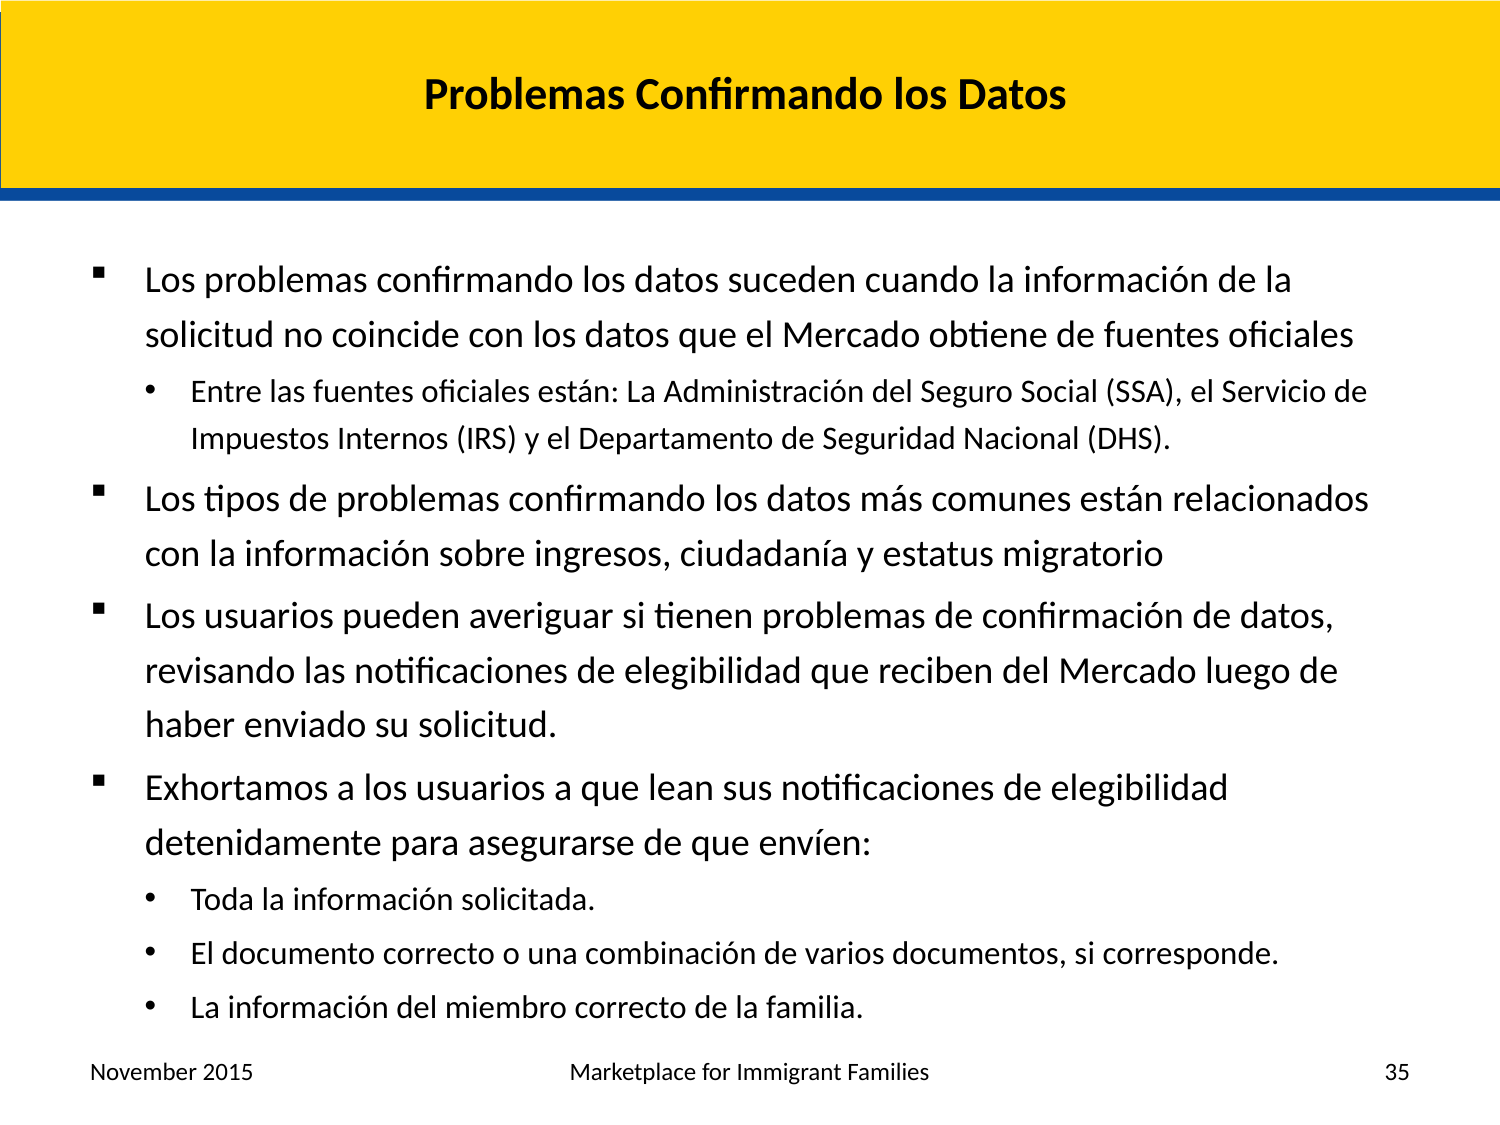

# Problemas Confirmando los Datos
Los problemas confirmando los datos suceden cuando la información de la solicitud no coincide con los datos que el Mercado obtiene de fuentes oficiales
Entre las fuentes oficiales están: La Administración del Seguro Social (SSA), el Servicio de Impuestos Internos (IRS) y el Departamento de Seguridad Nacional (DHS).
Los tipos de problemas confirmando los datos más comunes están relacionados con la información sobre ingresos, ciudadanía y estatus migratorio
Los usuarios pueden averiguar si tienen problemas de confirmación de datos, revisando las notificaciones de elegibilidad que reciben del Mercado luego de haber enviado su solicitud.
Exhortamos a los usuarios a que lean sus notificaciones de elegibilidad detenidamente para asegurarse de que envíen:
Toda la información solicitada.
El documento correcto o una combinación de varios documentos, si corresponde.
La información del miembro correcto de la familia.

November 2015
Marketplace for Immigrant Families
35